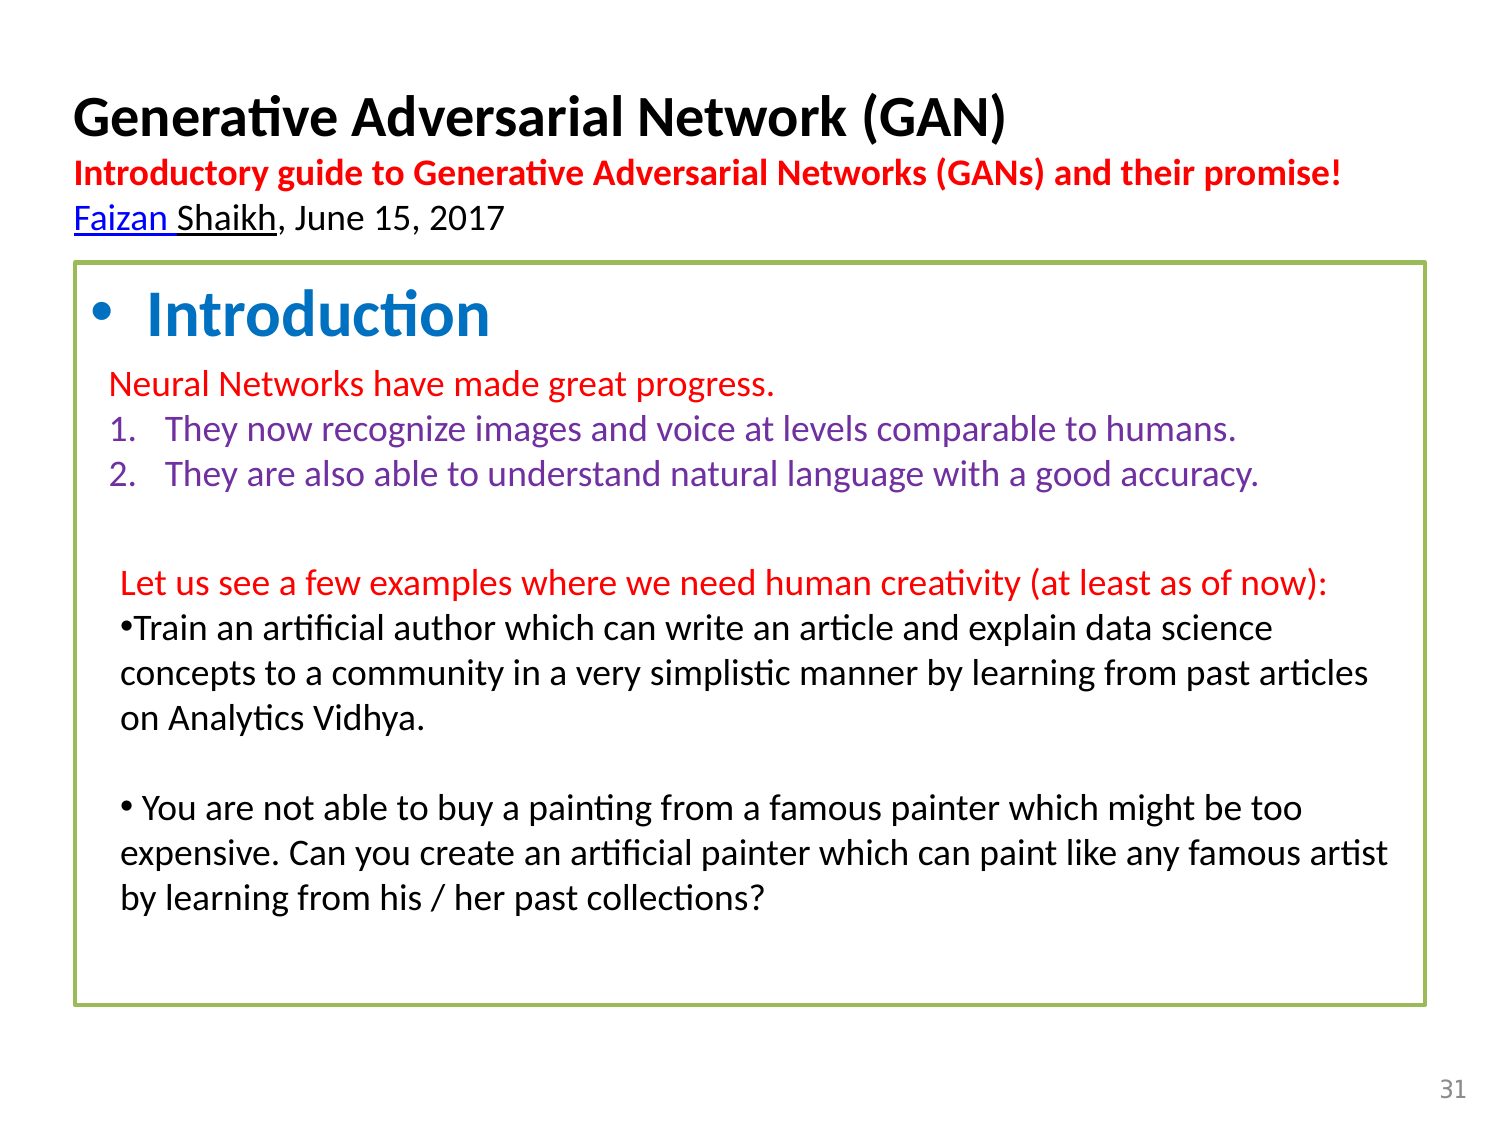

# Generative Adversarial Network (GAN) Introductory guide to Generative Adversarial Networks (GANs) and their promise!      Faizan Shaikh, June 15, 2017
Introduction
Neural Networks have made great progress.
They now recognize images and voice at levels comparable to humans.
They are also able to understand natural language with a good accuracy.
Let us see a few examples where we need human creativity (at least as of now):
Train an artificial author which can write an article and explain data science concepts to a community in a very simplistic manner by learning from past articles on Analytics Vidhya.

 You are not able to buy a painting from a famous painter which might be too expensive. Can you create an artificial painter which can paint like any famous artist by learning from his / her past collections?

31